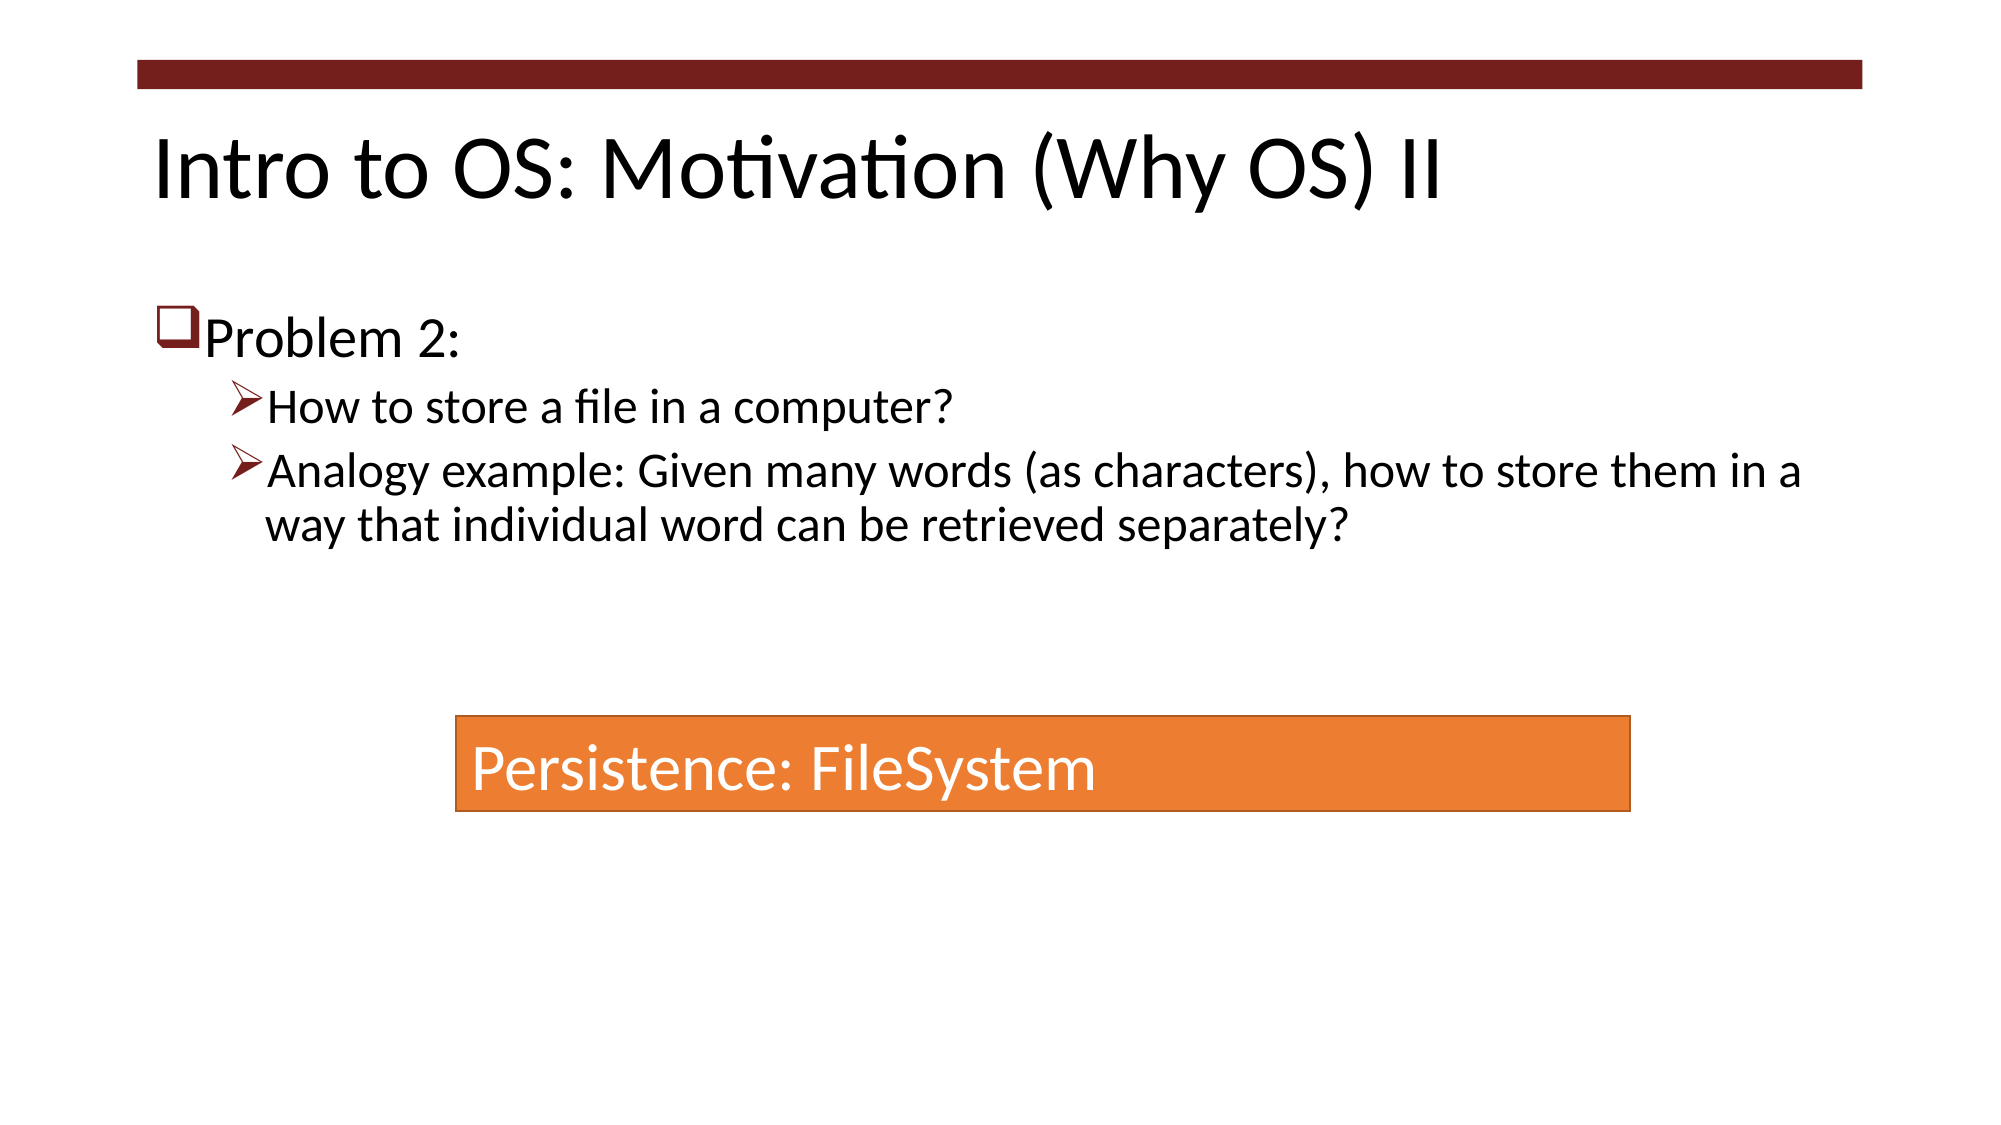

# Intro to OS: Motivation (Why OS) II
Problem 2:
How to store a file in a computer?
Analogy example: Given many words (as characters), how to store them in a way that individual word can be retrieved separately?

Persistence: FileSystem